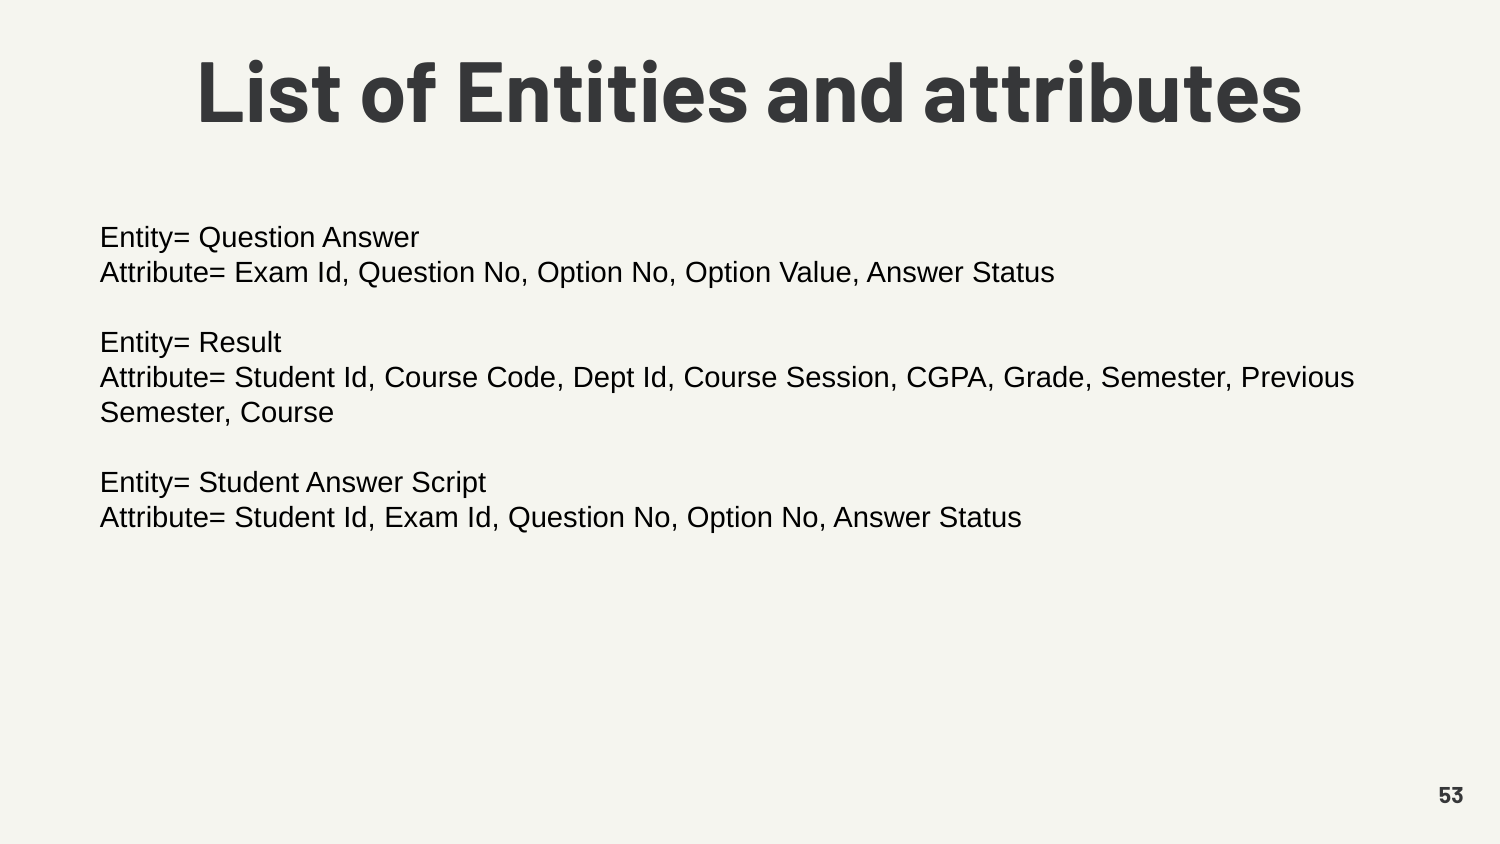

# List of Entities and attributes
Entity= Question Answer
Attribute= Exam Id, Question No, Option No, Option Value, Answer Status

Entity= Result
Attribute= Student Id, Course Code, Dept Id, Course Session, CGPA, Grade, Semester, Previous Semester, Course

Entity= Student Answer Script
Attribute= Student Id, Exam Id, Question No, Option No, Answer Status

53